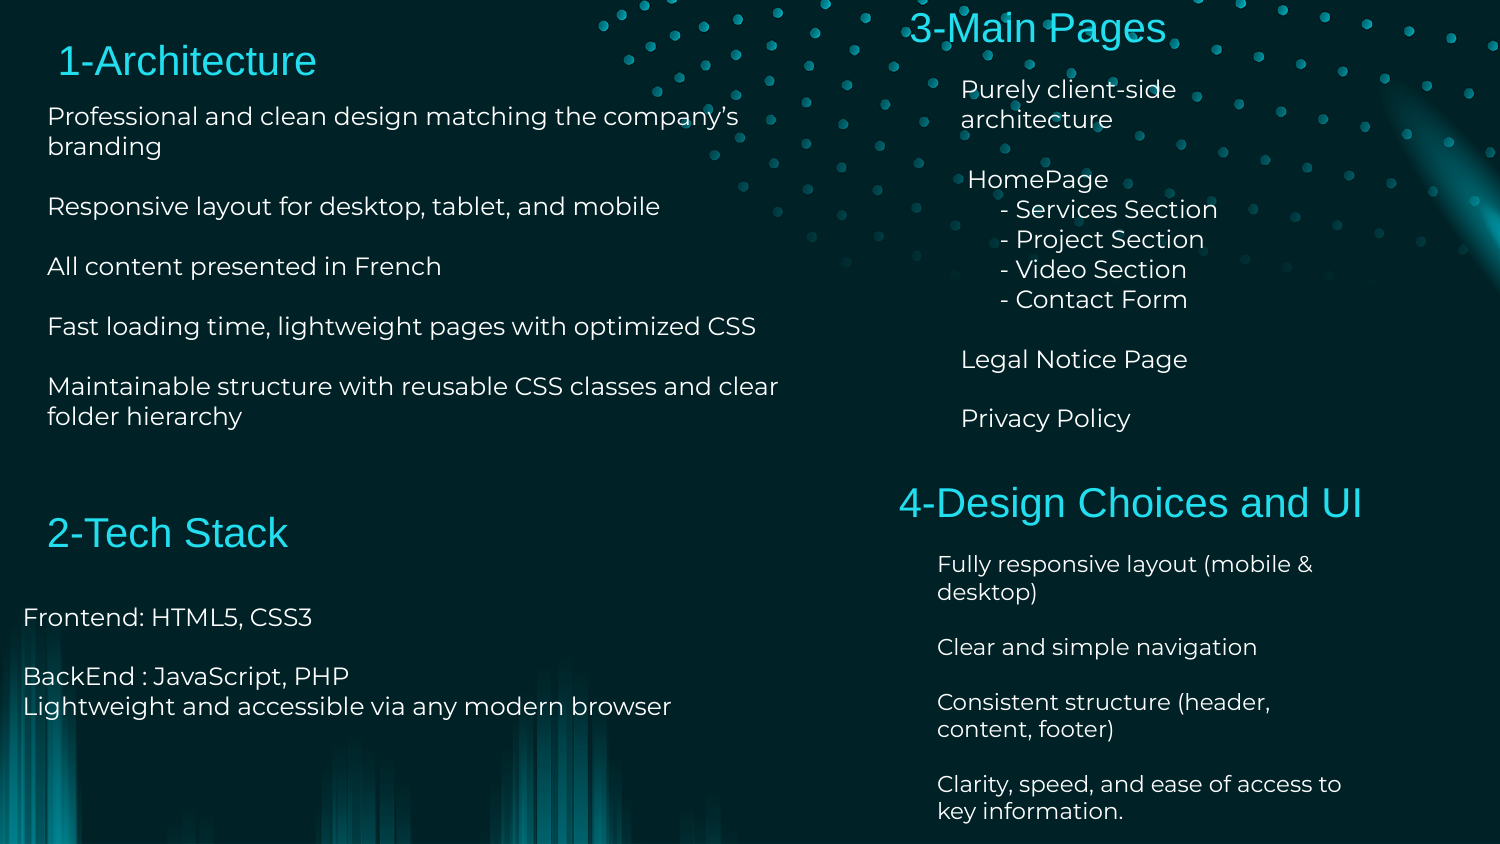

3-Main Pages
1-Architecture
Purely client-side architecture

 HomePage
      - Services Section
      - Project Section
      - Video Section
      - Contact Form

Legal Notice Page

Privacy Policy
Professional and clean design matching the company’s branding

Responsive layout for desktop, tablet, and mobile

All content presented in French

Fast loading time, lightweight pages with optimized CSS

Maintainable structure with reusable CSS classes and clear folder hierarchy

4-Design Choices and UI
2-Tech Stack
Fully responsive layout (mobile & desktop)

Clear and simple navigation

Consistent structure (header, content, footer)

Clarity, speed, and ease of access to key information.

Frontend: HTML5, CSS3

BackEnd : JavaScript, PHP
Lightweight and accessible via any modern browser